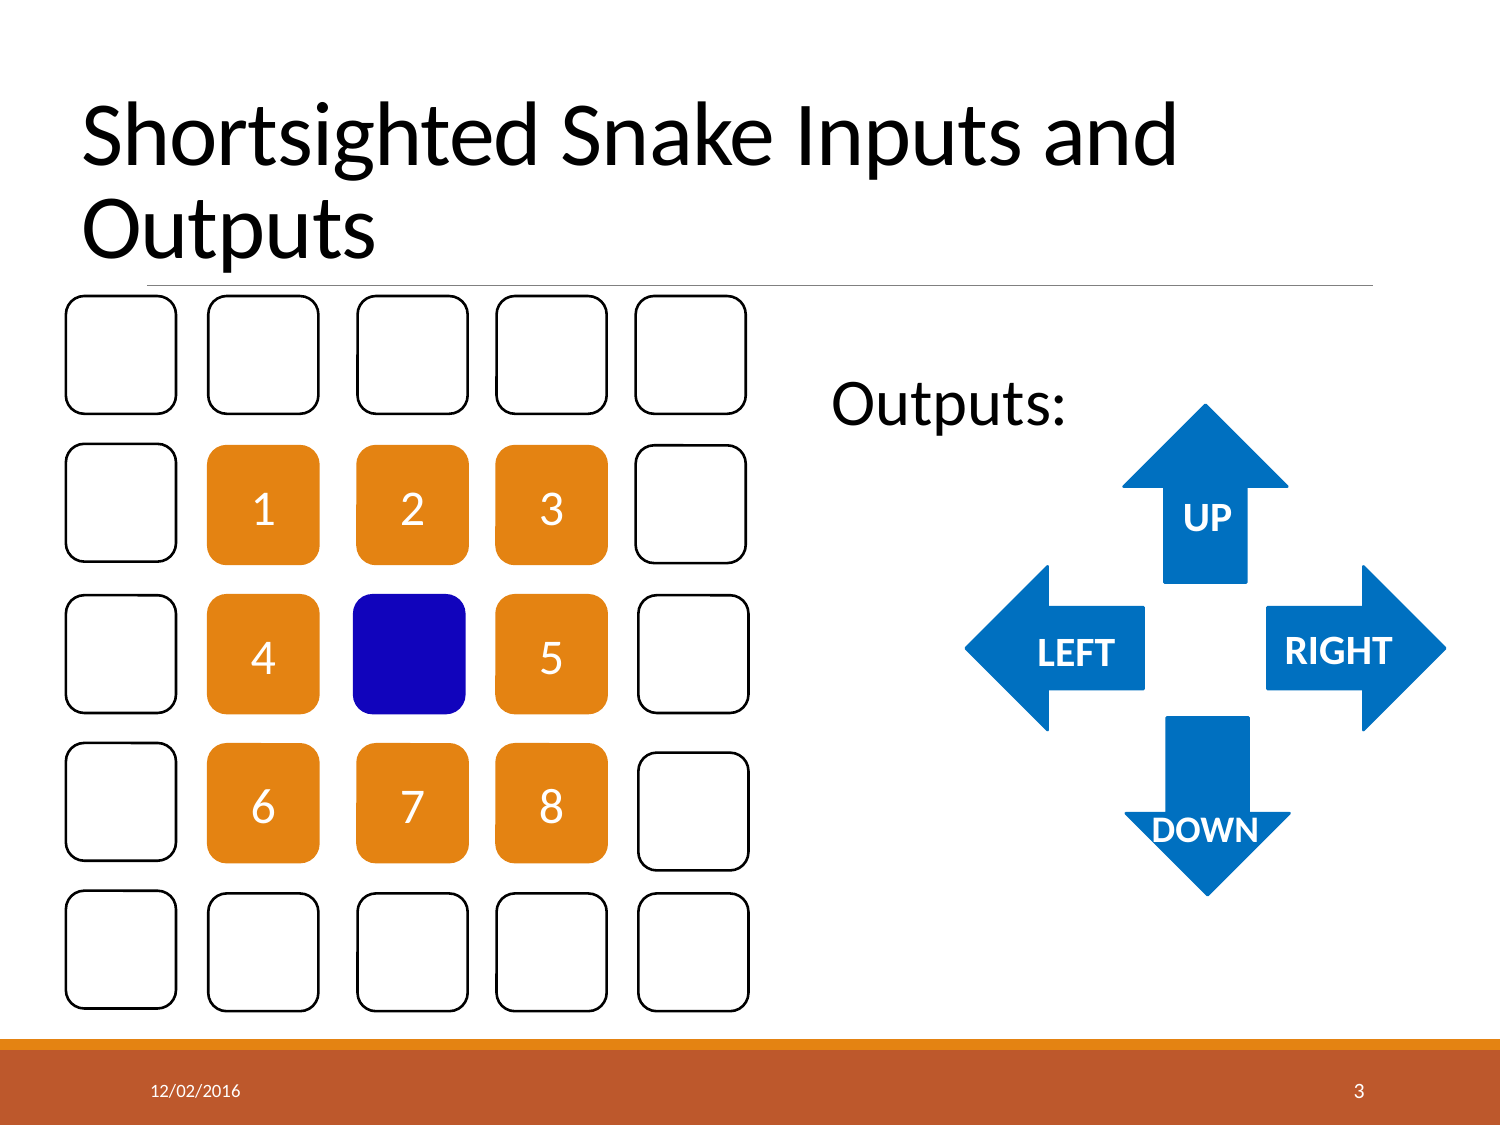

# Shortsighted Snake Inputs and Outputs

Outputs:

1
2
3
UP

4

5
RIGHT
LEFT

6
7
8

DOWN

12/02/2016
3